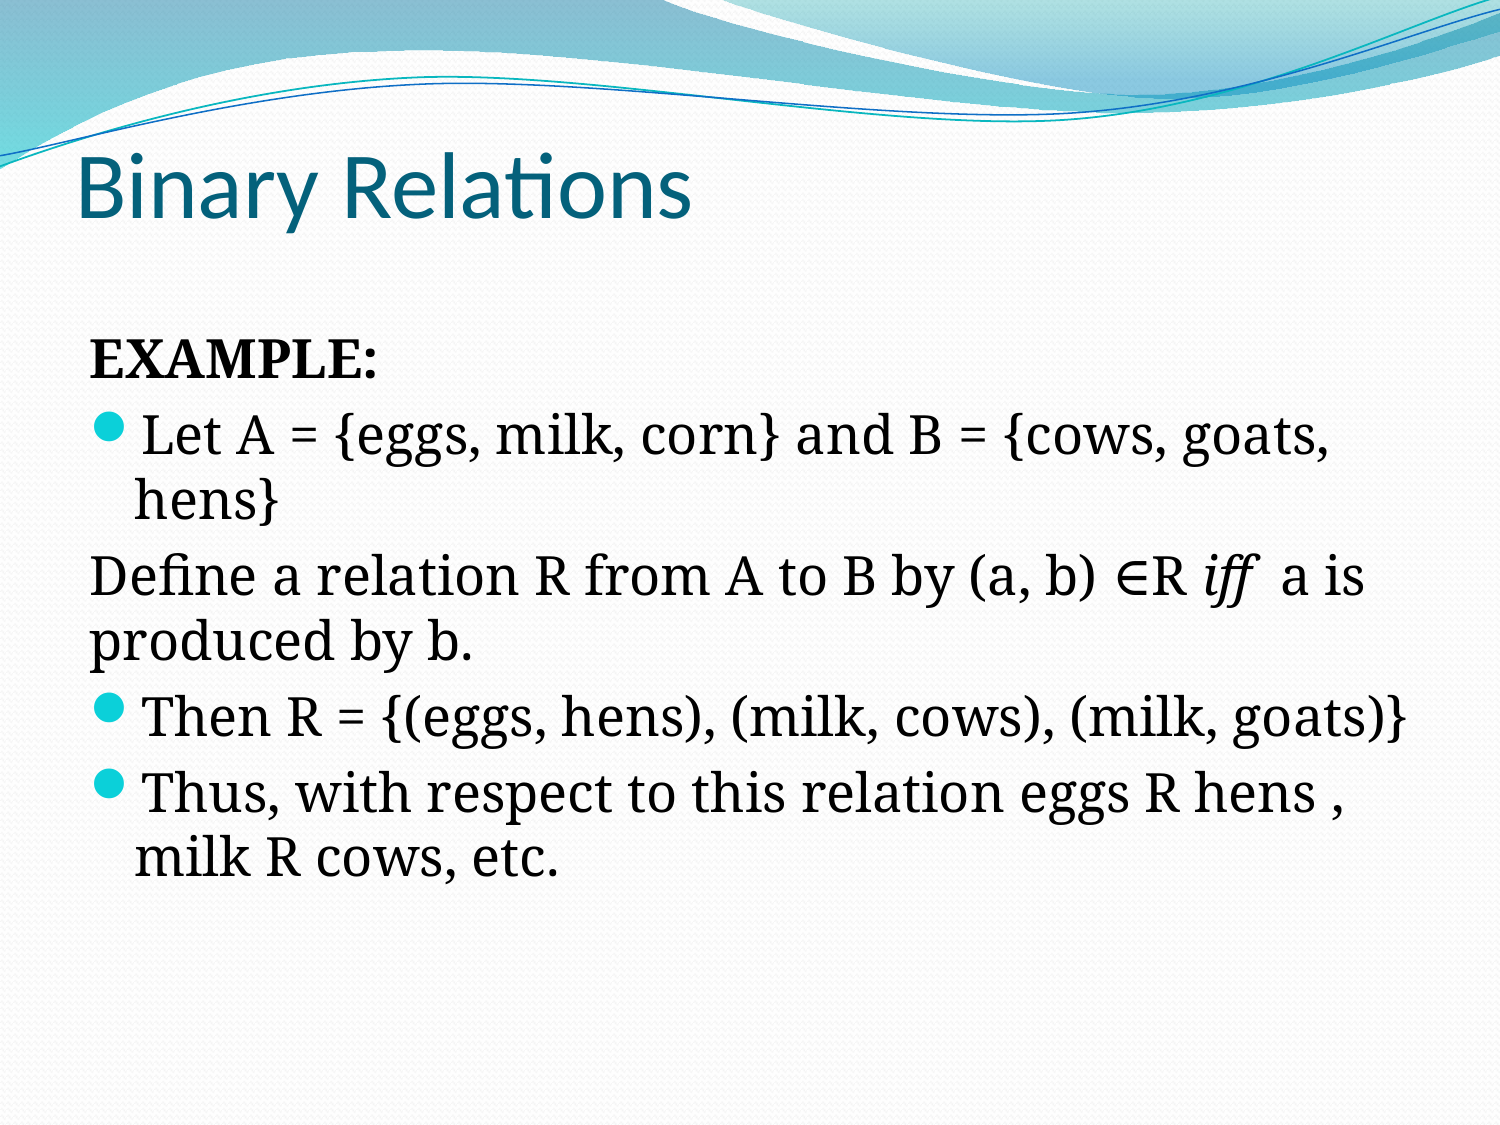

# Binary Relations
EXAMPLE:
Let A = {eggs, milk, corn} and B = {cows, goats, hens}
Define a relation R from A to B by (a, b) ∈R iff  a is produced by b.
Then R = {(eggs, hens), (milk, cows), (milk, goats)}
Thus, with respect to this relation eggs R hens , milk R cows, etc.